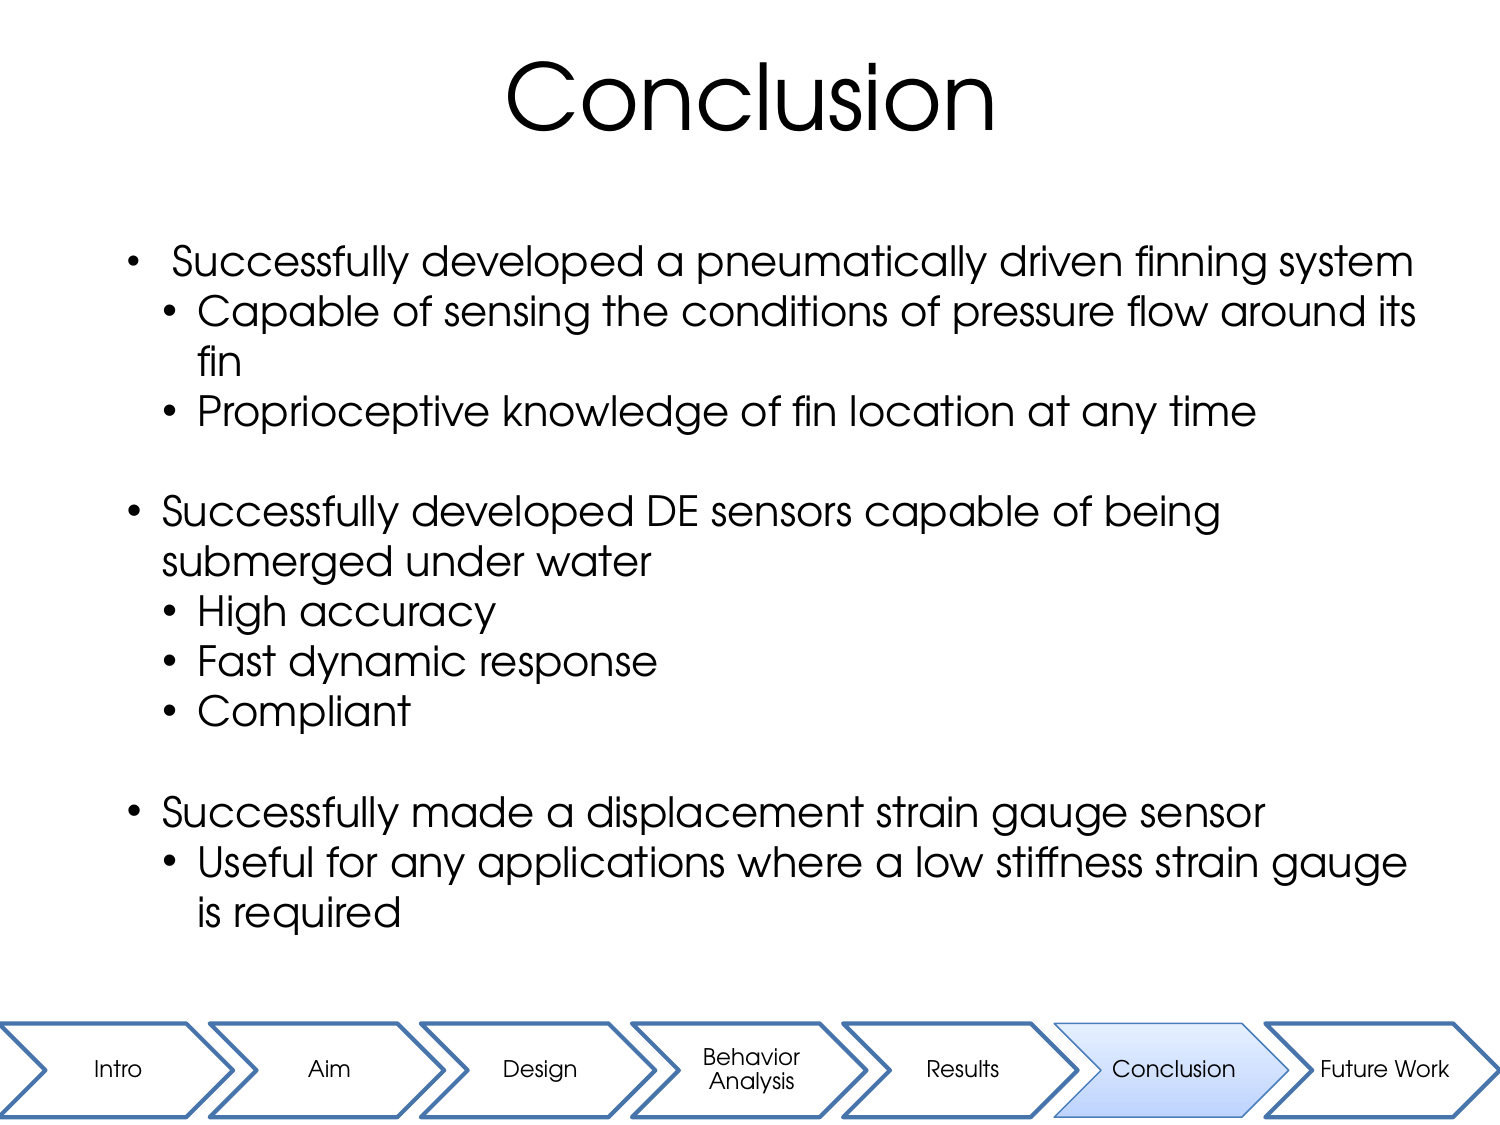

Conclusion
 Successfully developed a pneumatically driven finning system
Capable of sensing the conditions of pressure flow around its fin
Proprioceptive knowledge of fin location at any time

Successfully developed DE sensors capable of being submerged under water
High accuracy
Fast dynamic response
Compliant

Successfully made a displacement strain gauge sensor
Useful for any applications where a low stiffness strain gauge is required

Intro
Aim
Design
Behavior Analysis
Results
Conclusion
Future Work